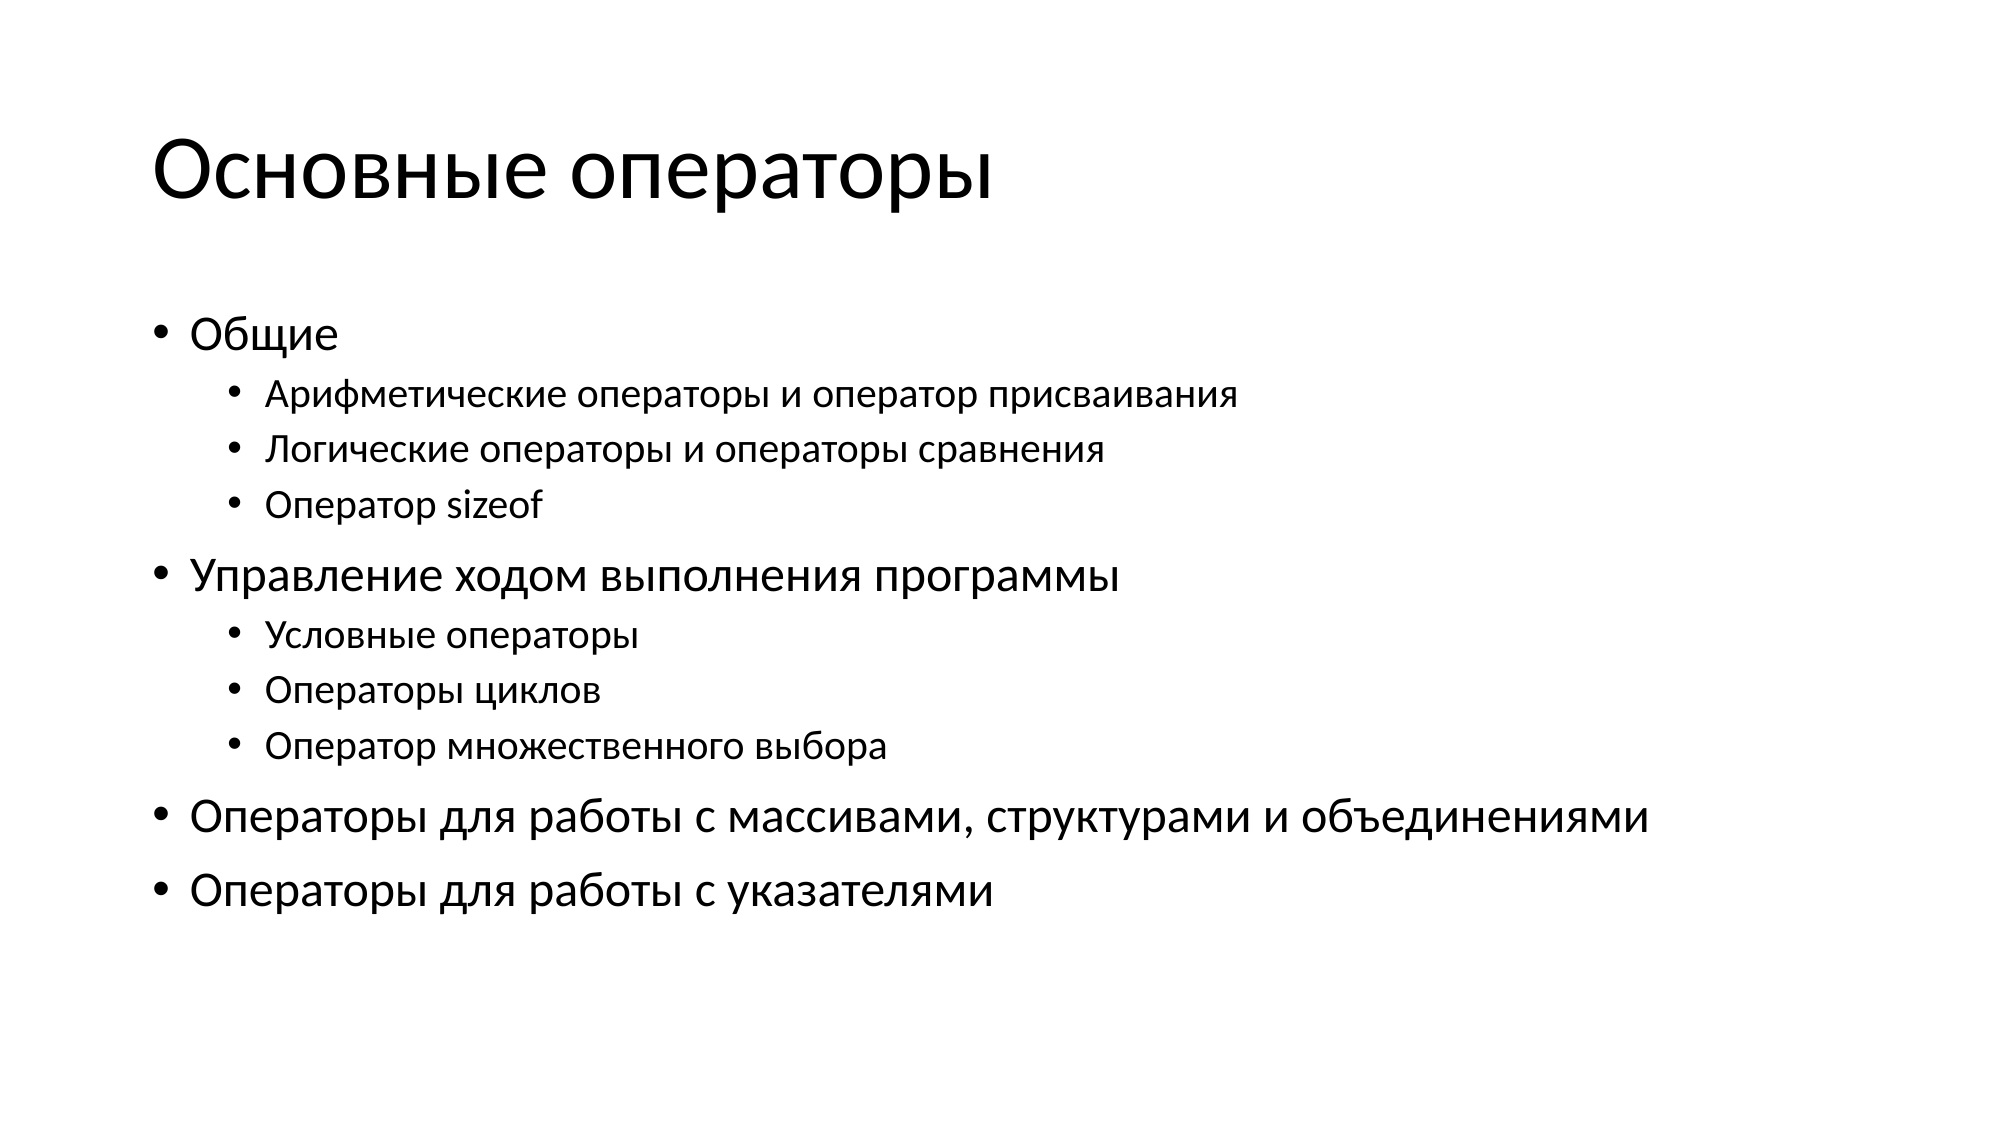

# Основные операторы
Общие
Арифметические операторы и оператор присваивания
Логические операторы и операторы сравнения
Оператор sizeof
Управление ходом выполнения программы
Условные операторы
Операторы циклов
Оператор множественного выбора
Операторы для работы с массивами, структурами и объединениями
Операторы для работы с указателями